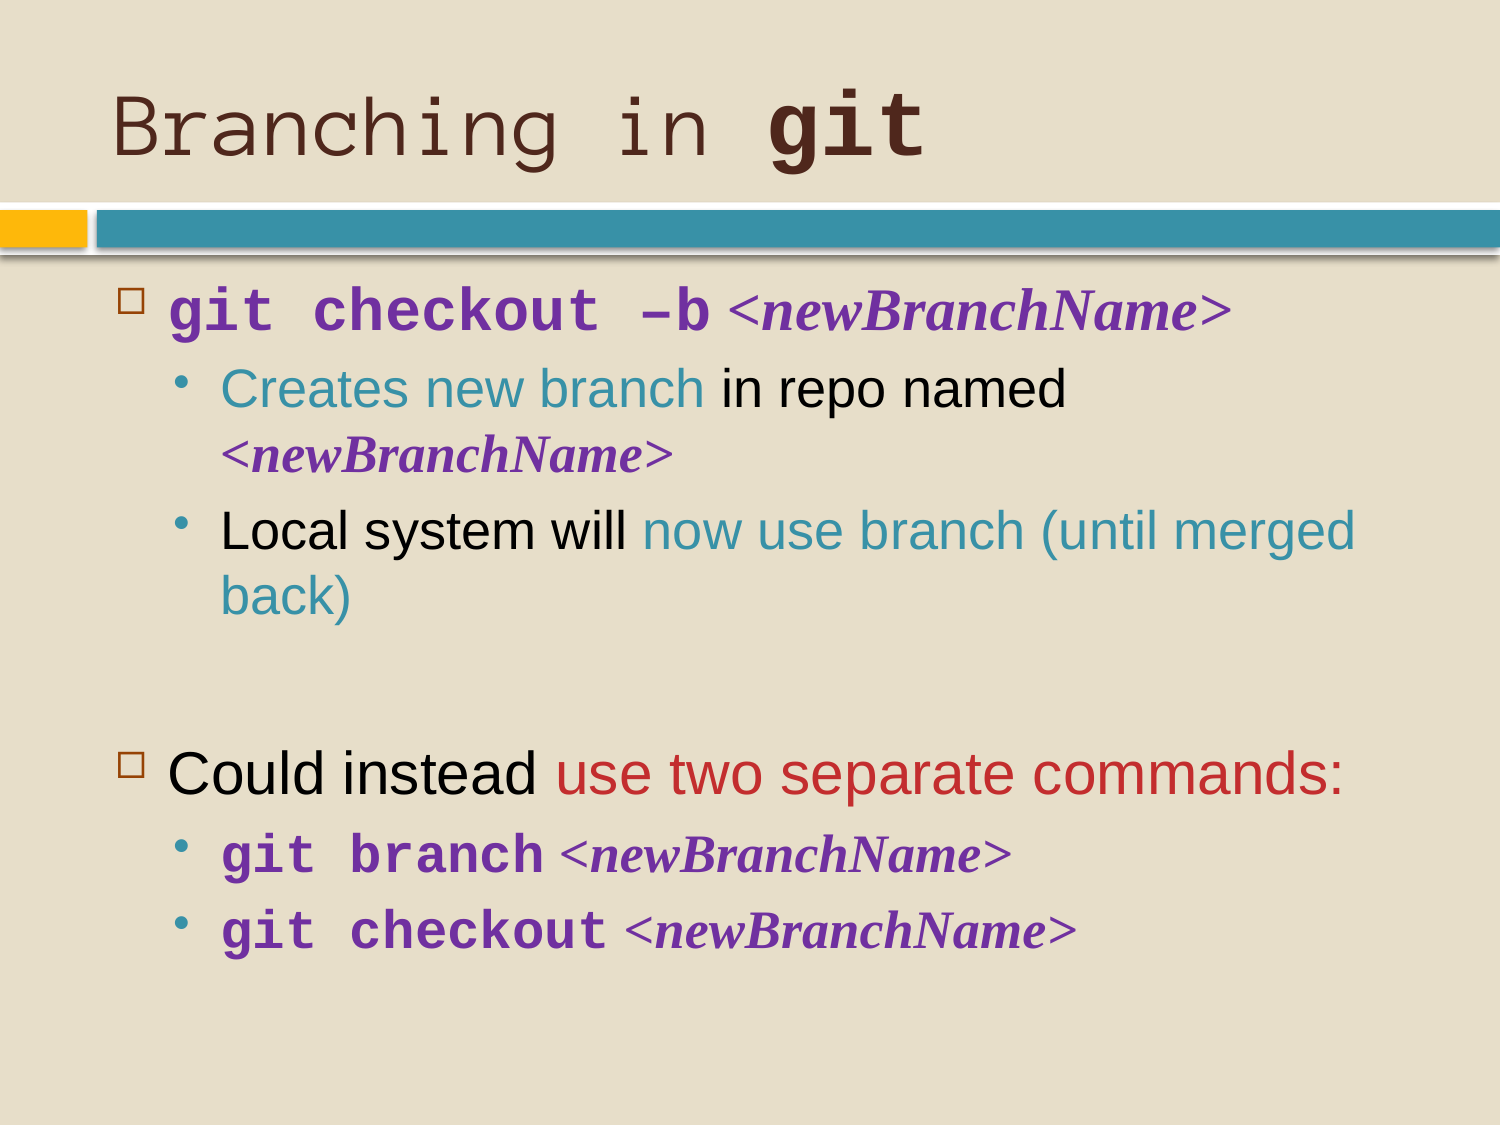

# Branching in git
git checkout –b <newBranchName>
Creates new branch in repo named <newBranchName>
Local system will now use branch (until merged back)

Could instead use two separate commands:
git branch <newBranchName>
git checkout <newBranchName>